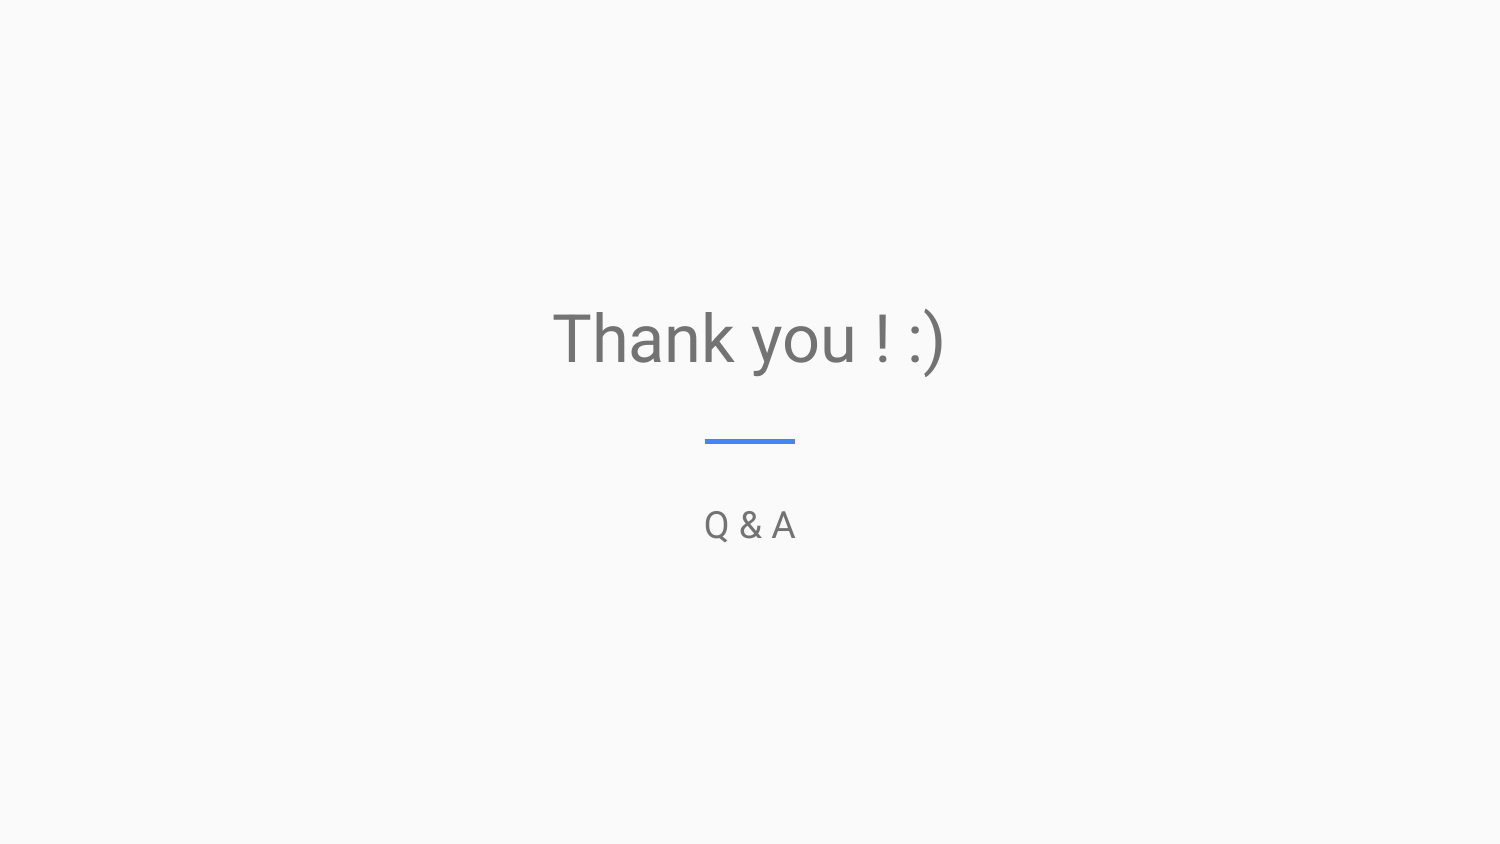

Thank you ! :)
Q & A